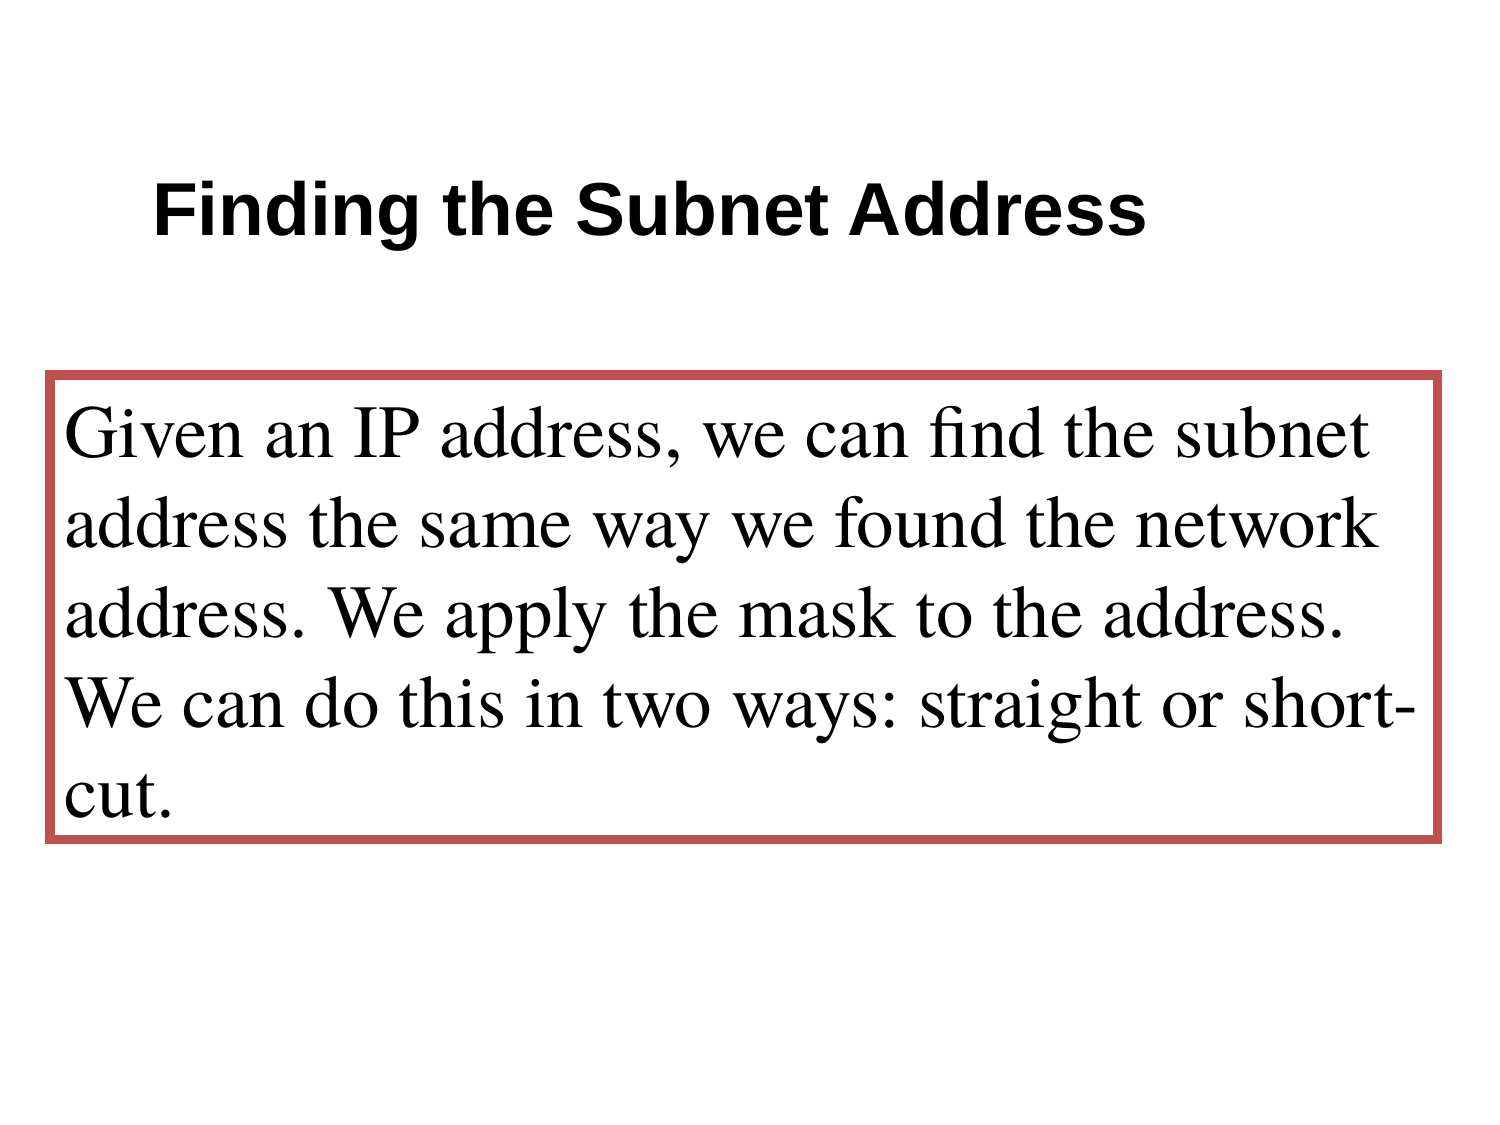

Finding the Subnet Address
Given an IP address, we can find the subnet address the same way we found the network address. We apply the mask to the address. We can do this in two ways: straight or short-cut.